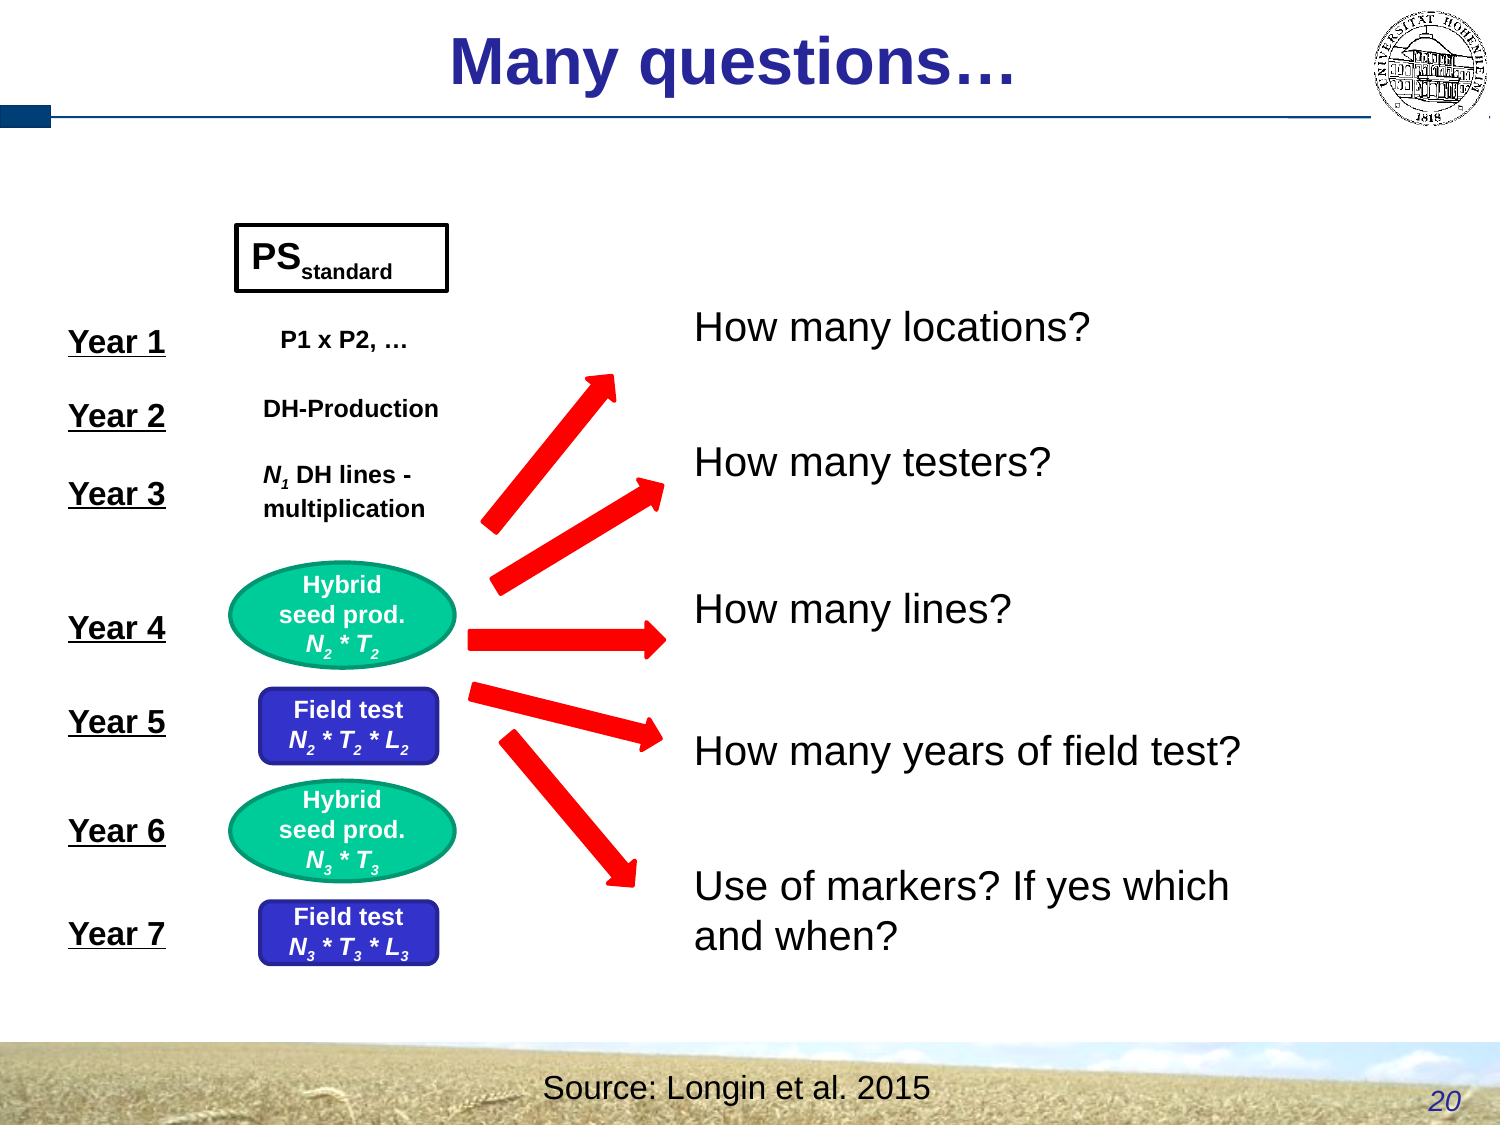

Many questions…
PSstandard
How many locations?

Year 1
P1 x P2, …
DH-Production
Year 2
How many testers?

N1 DH lines - multiplication
Year 3
Hybrid seed prod.
N2 * T2
How many lines?

Year 4
Field test
N2 * T2 * L2
Year 5

How many years of field test?

Use of markers? If yes which and when?
Hybrid seed prod.
N3 * T3
Year 6
Field test
N3 * T3 * L3
Year 7
Source: Longin et al. 2015

20